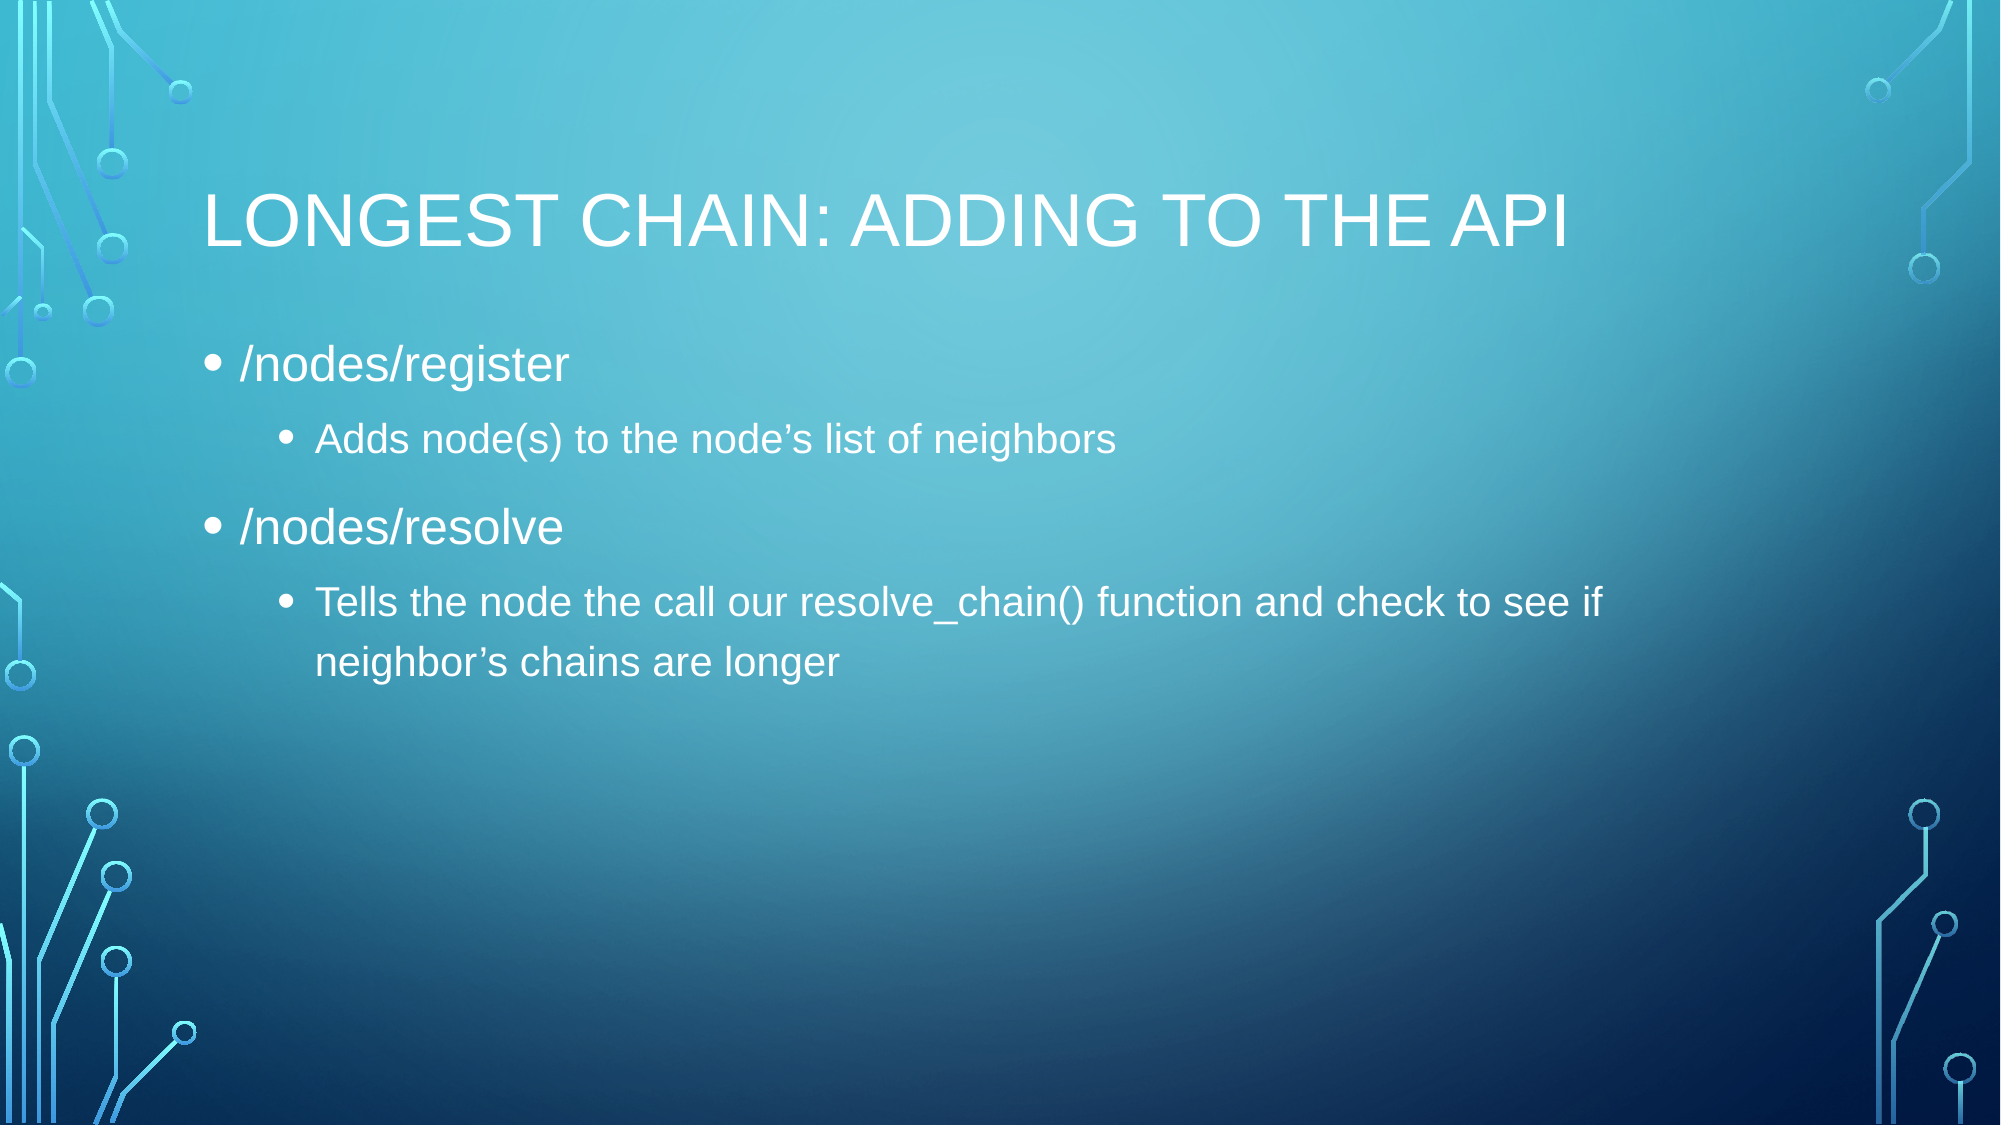

# longest chain: Adding to the api
/nodes/register
Adds node(s) to the node’s list of neighbors
/nodes/resolve
Tells the node the call our resolve_chain() function and check to see if neighbor’s chains are longer